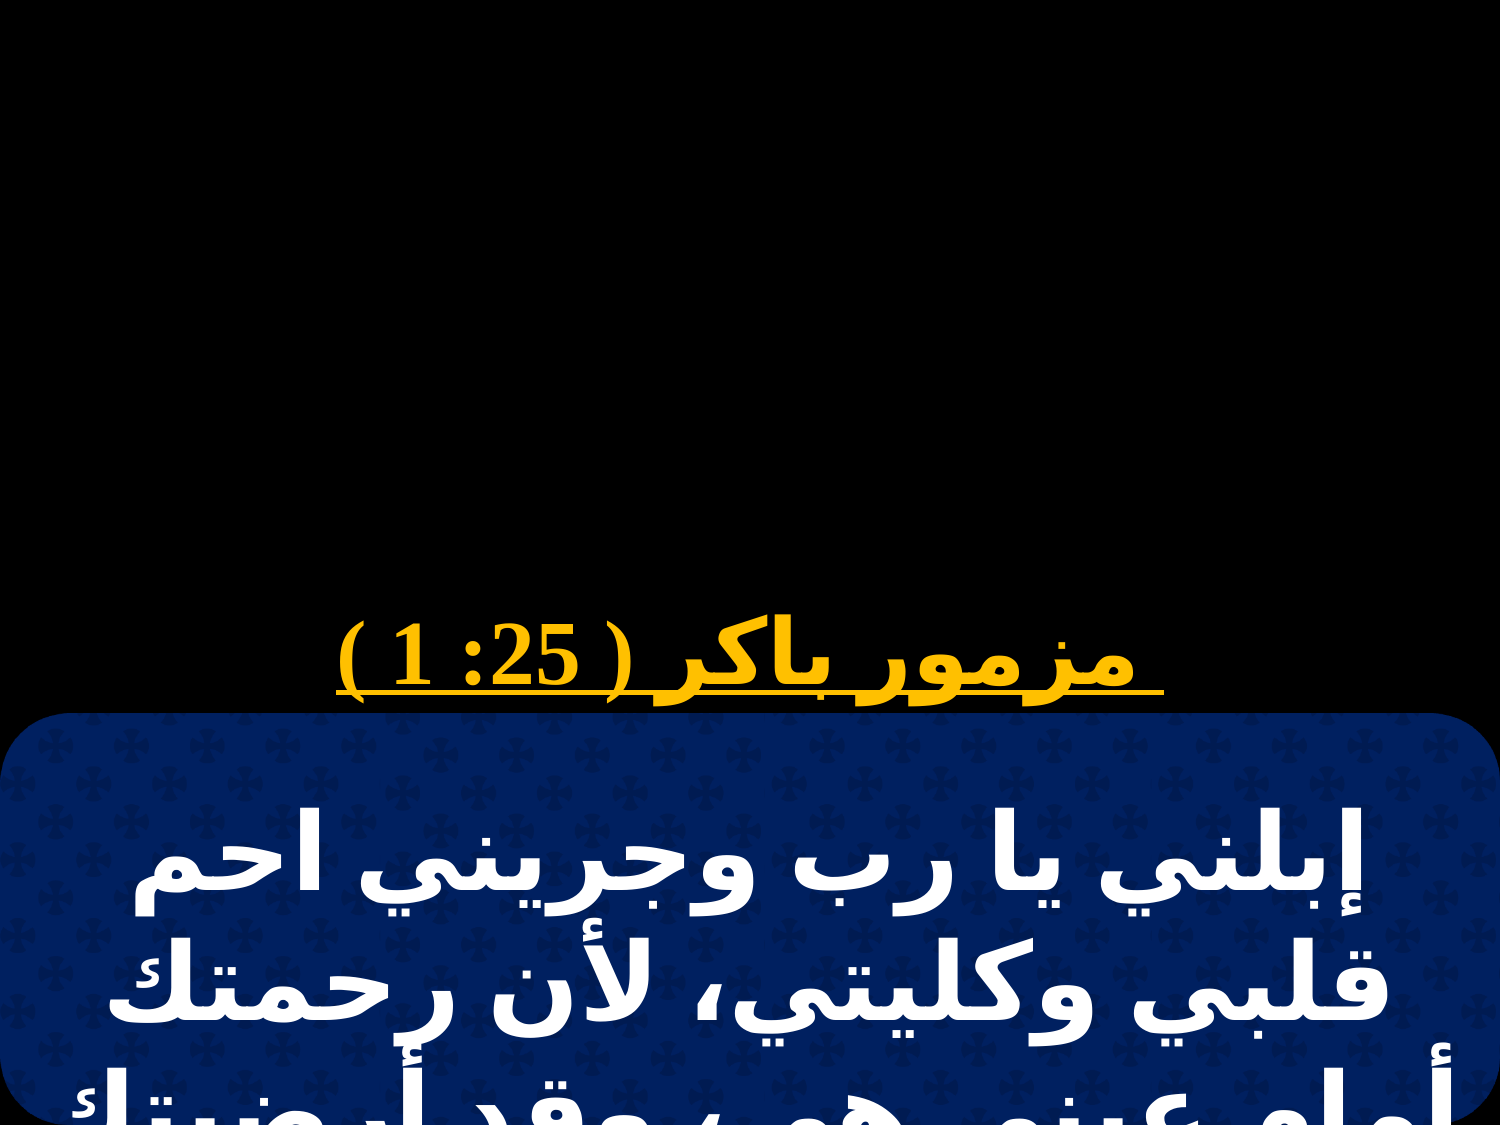

# باكر الأحد السادس
 مزمور باكر ( 25: 1 )
إبلني يا رب وجريني احم قلبي وكليتي، لأن رحمتك أمام عيني هي، وقد أرضيتك بحقك.